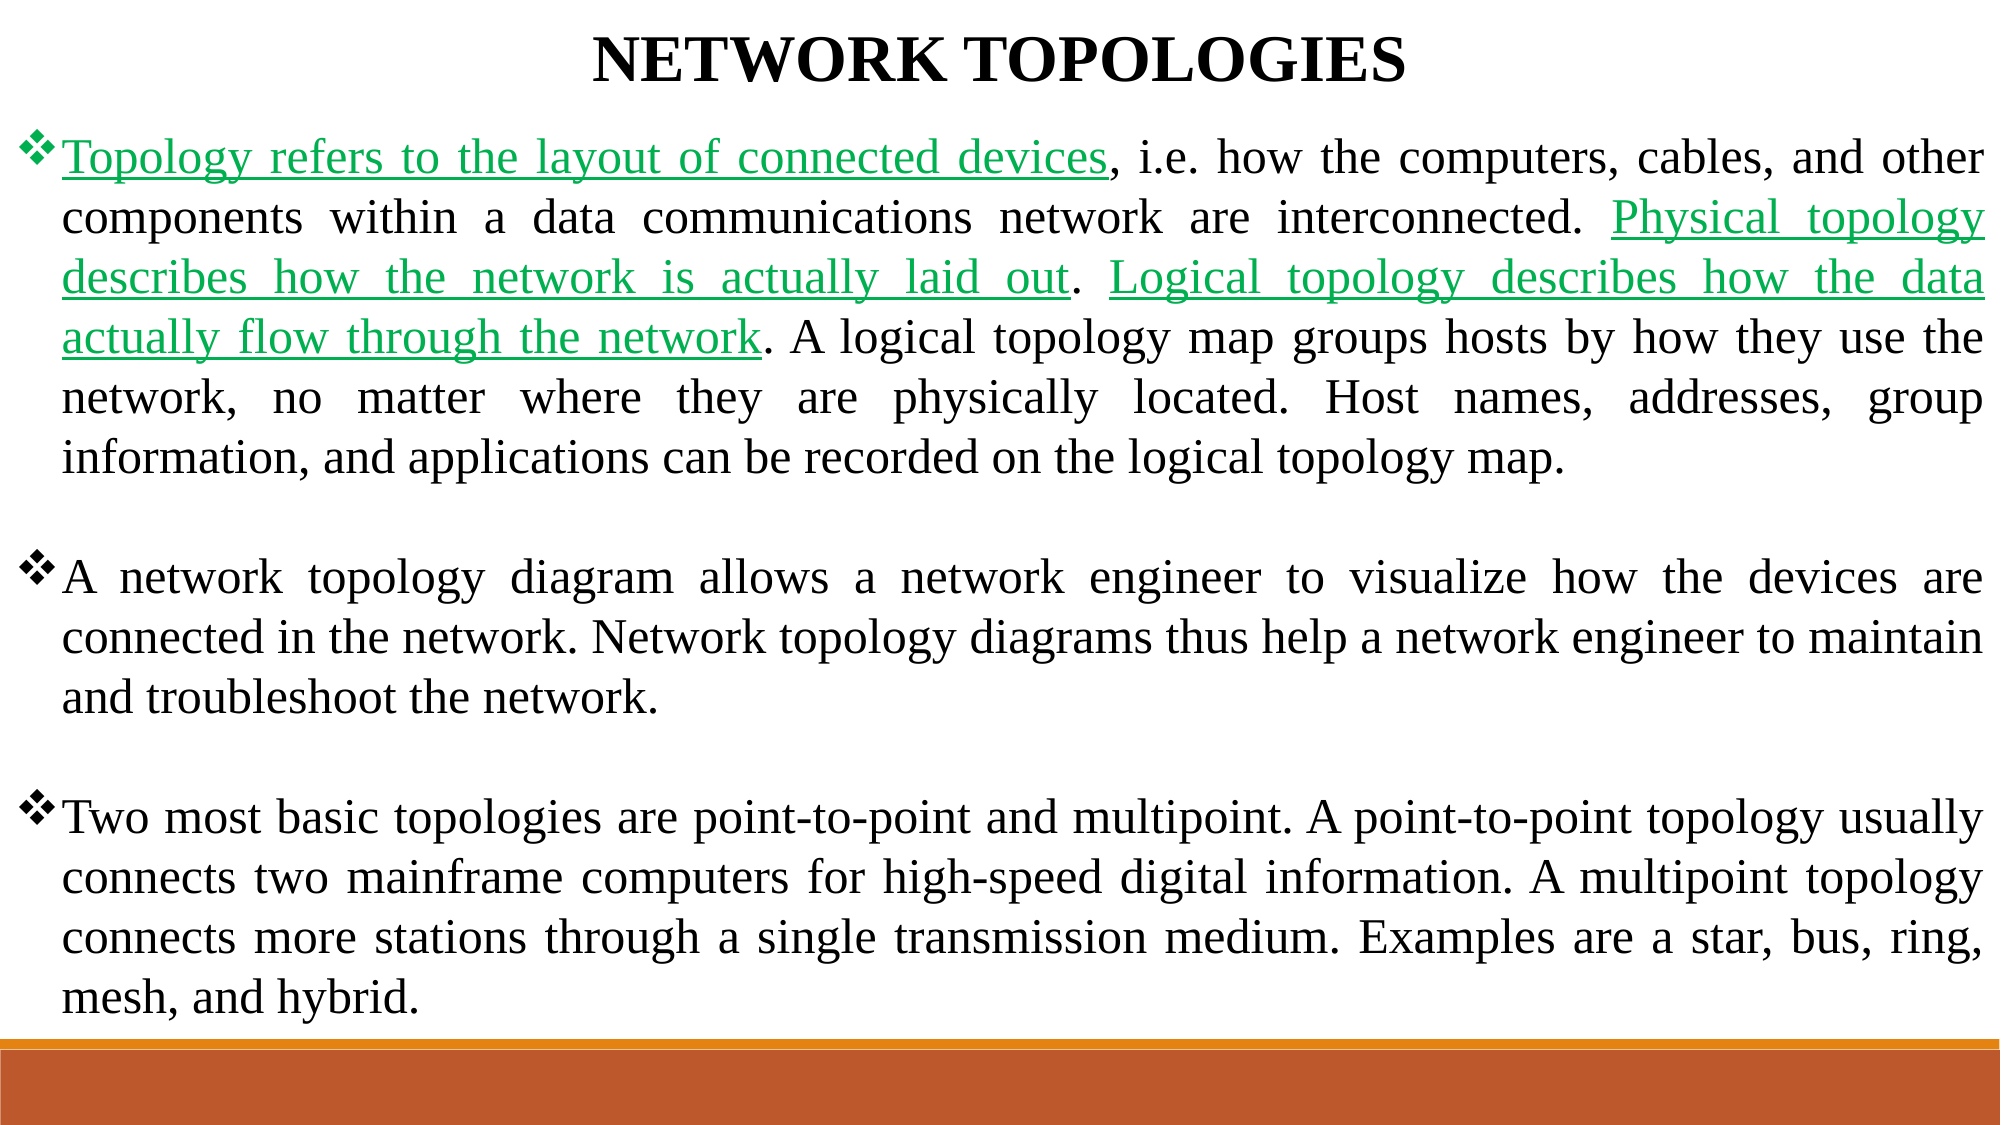

NETWORK TOPOLOGIES
Topology refers to the layout of connected devices, i.e. how the computers, cables, and other components within a data communications network are interconnected. Physical topology describes how the network is actually laid out. Logical topology describes how the data actually flow through the network. A logical topology map groups hosts by how they use the network, no matter where they are physically located. Host names, addresses, group information, and applications can be recorded on the logical topology map.

A network topology diagram allows a network engineer to visualize how the devices are connected in the network. Network topology diagrams thus help a network engineer to maintain and troubleshoot the network.

Two most basic topologies are point-to-point and multipoint. A point-to-point topology usually connects two mainframe computers for high-speed digital information. A multipoint topology connects more stations through a single transmission medium. Examples are a star, bus, ring, mesh, and hybrid.